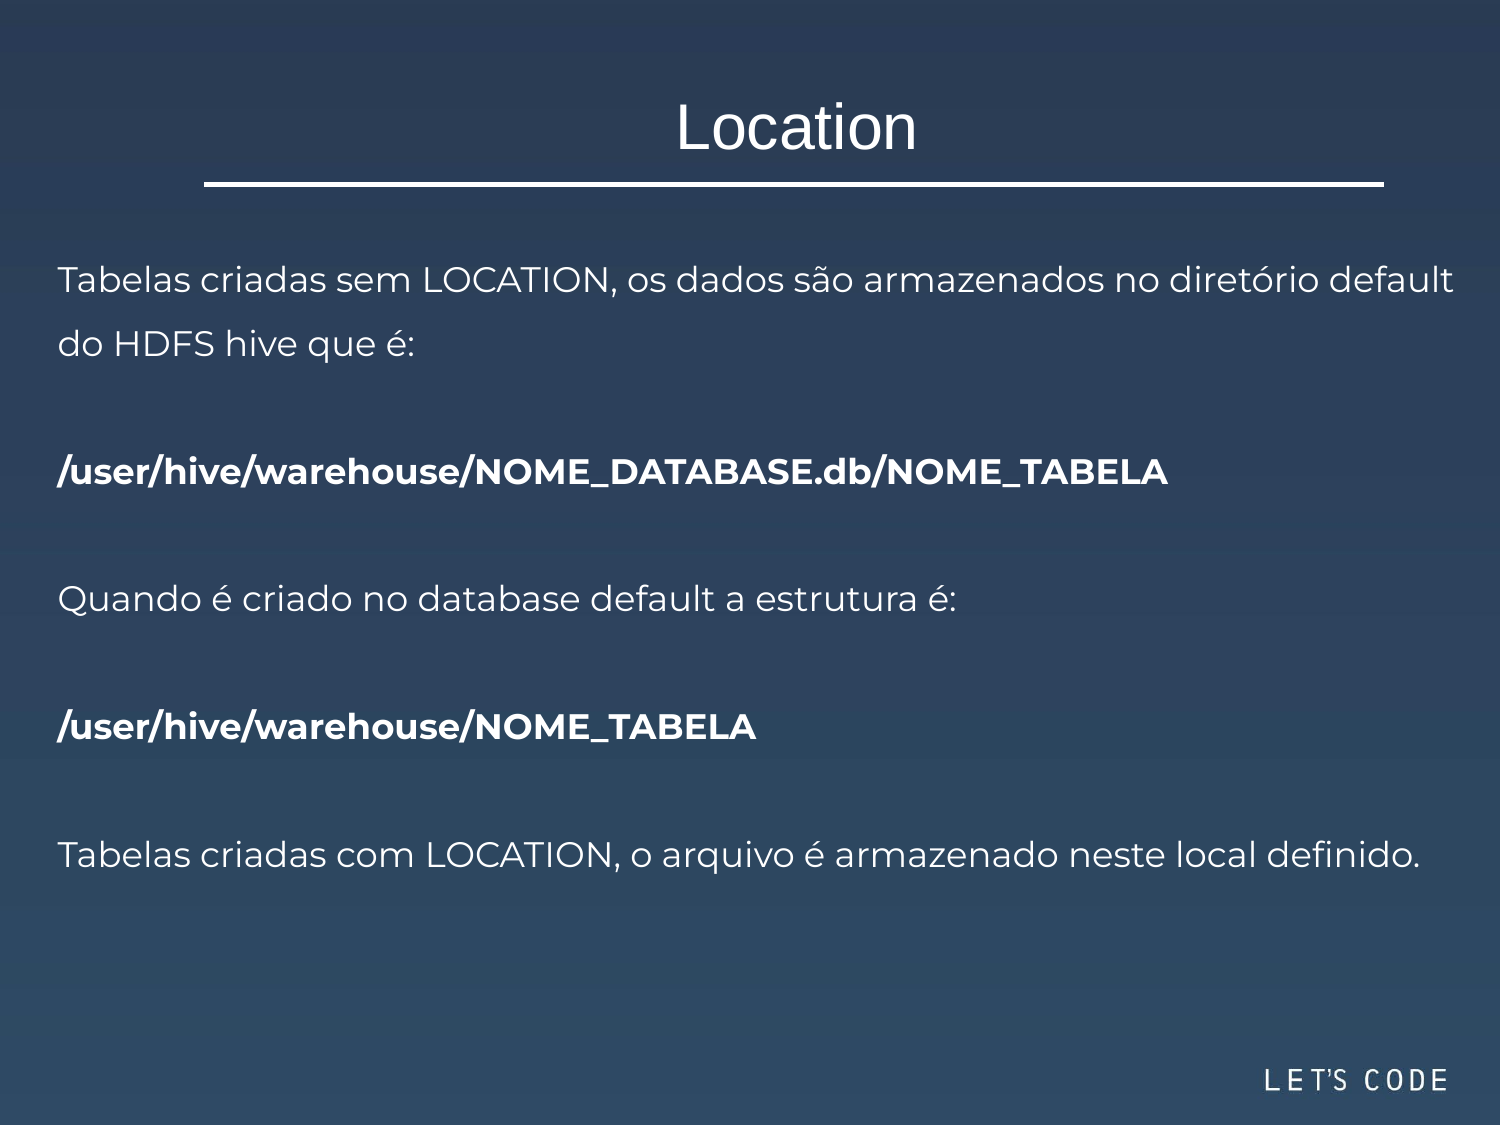

Location
Tabelas criadas sem LOCATION, os dados são armazenados no diretório default do HDFS hive que é:

/user/hive/warehouse/NOME_DATABASE.db/NOME_TABELA

Quando é criado no database default a estrutura é:

/user/hive/warehouse/NOME_TABELA

Tabelas criadas com LOCATION, o arquivo é armazenado neste local definido.